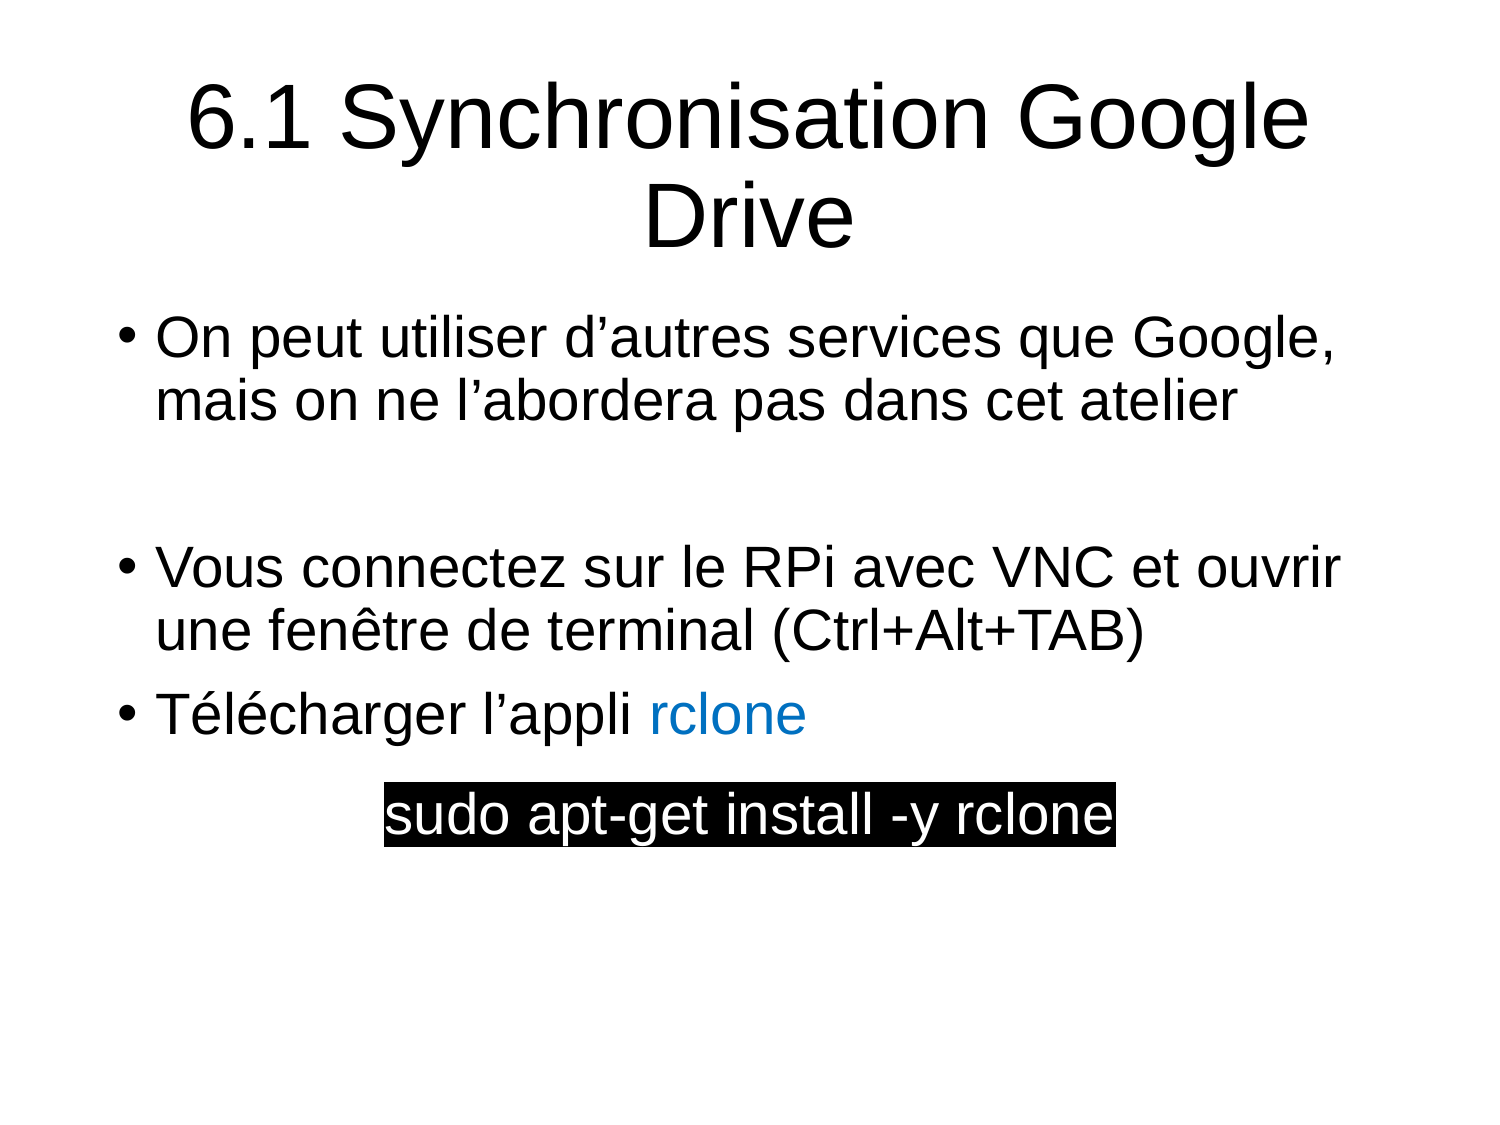

6.1 Synchronisation Google Drive
On peut utiliser d’autres services que Google, mais on ne l’abordera pas dans cet atelier

Vous connectez sur le RPi avec VNC et ouvrir une fenêtre de terminal (Ctrl+Alt+TAB)
Télécharger l’appli rclone
sudo apt-get install -y rclone